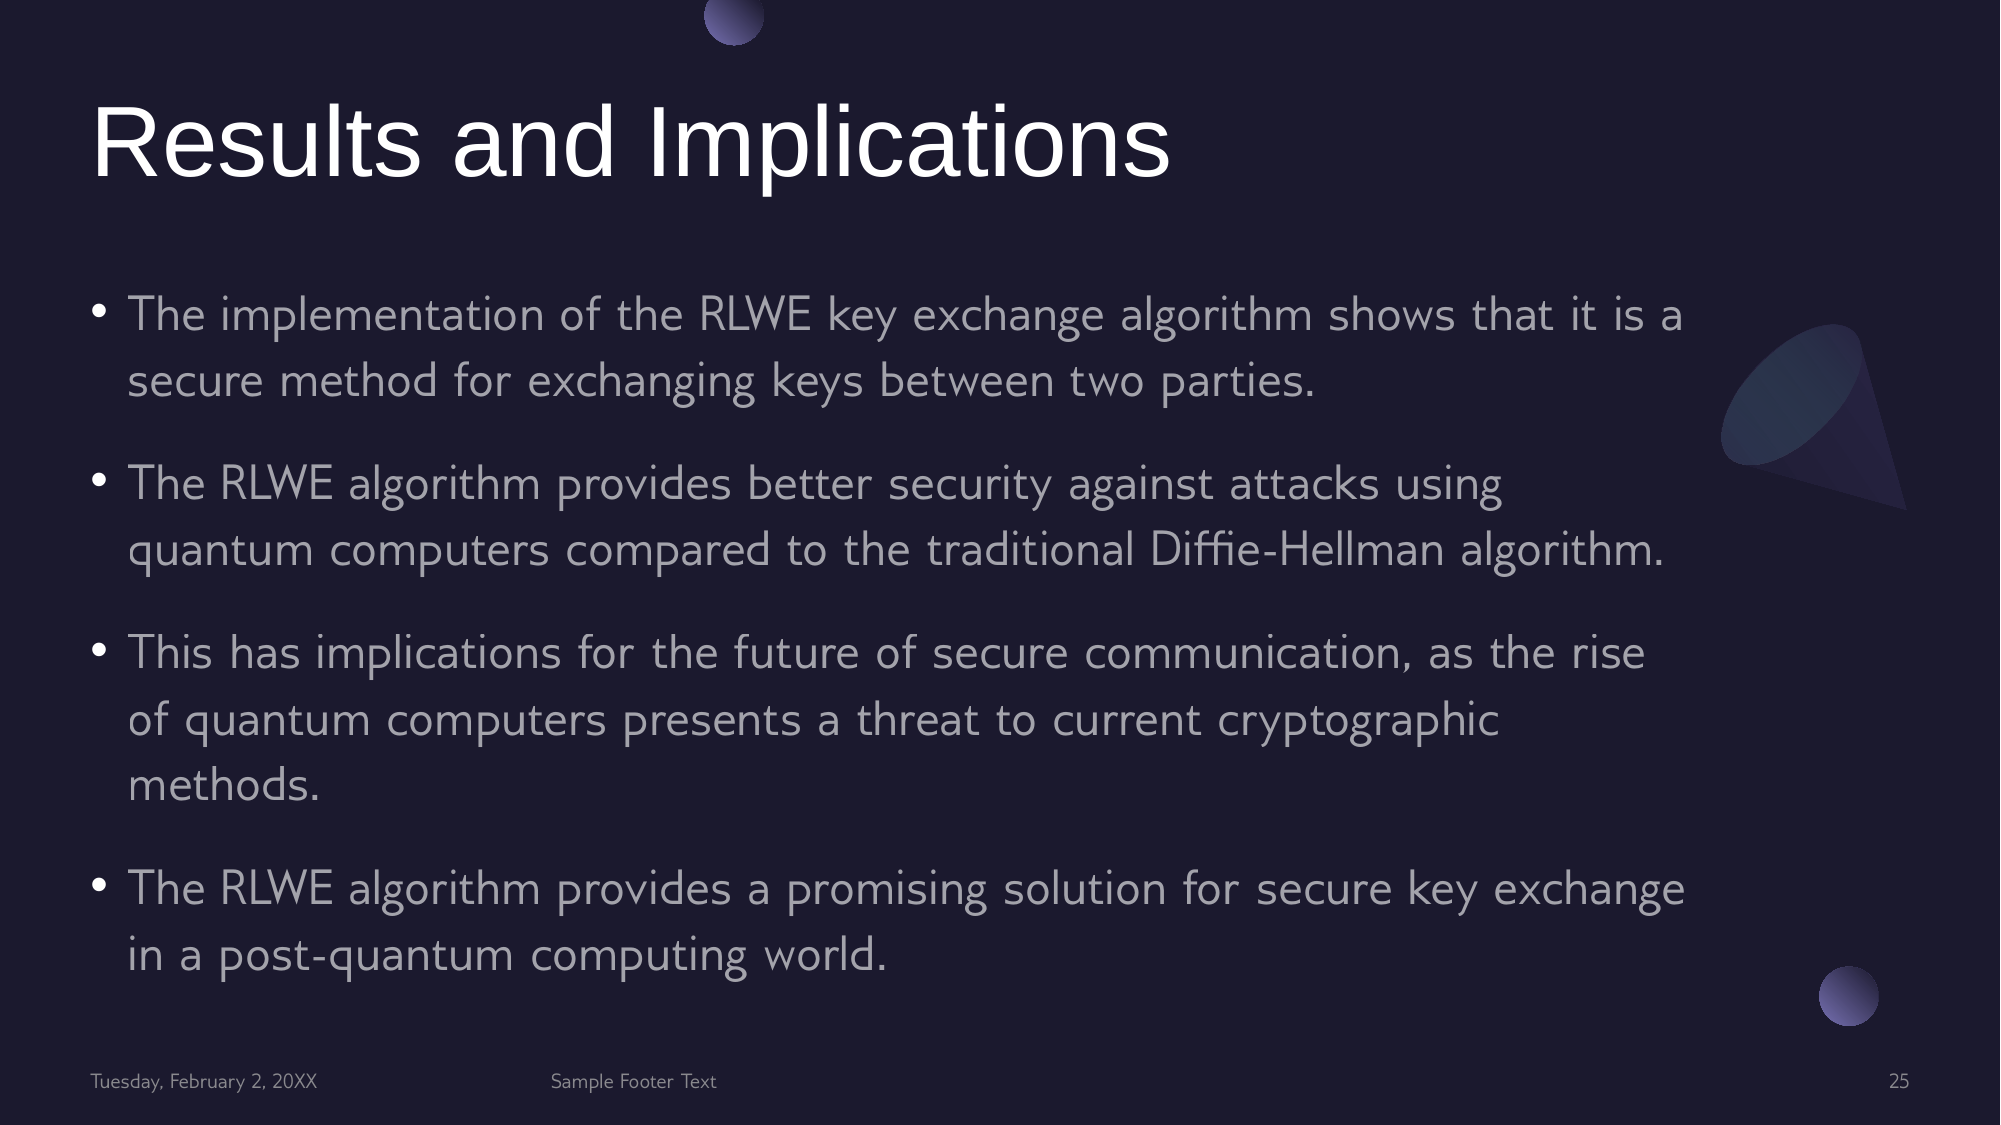

# Results and Implications
The implementation of the RLWE key exchange algorithm shows that it is a secure method for exchanging keys between two parties.
The RLWE algorithm provides better security against attacks using quantum computers compared to the traditional Diffie-Hellman algorithm.
This has implications for the future of secure communication, as the rise of quantum computers presents a threat to current cryptographic methods.
The RLWE algorithm provides a promising solution for secure key exchange in a post-quantum computing world.

Tuesday, February 2, 20XX
Sample Footer Text
25